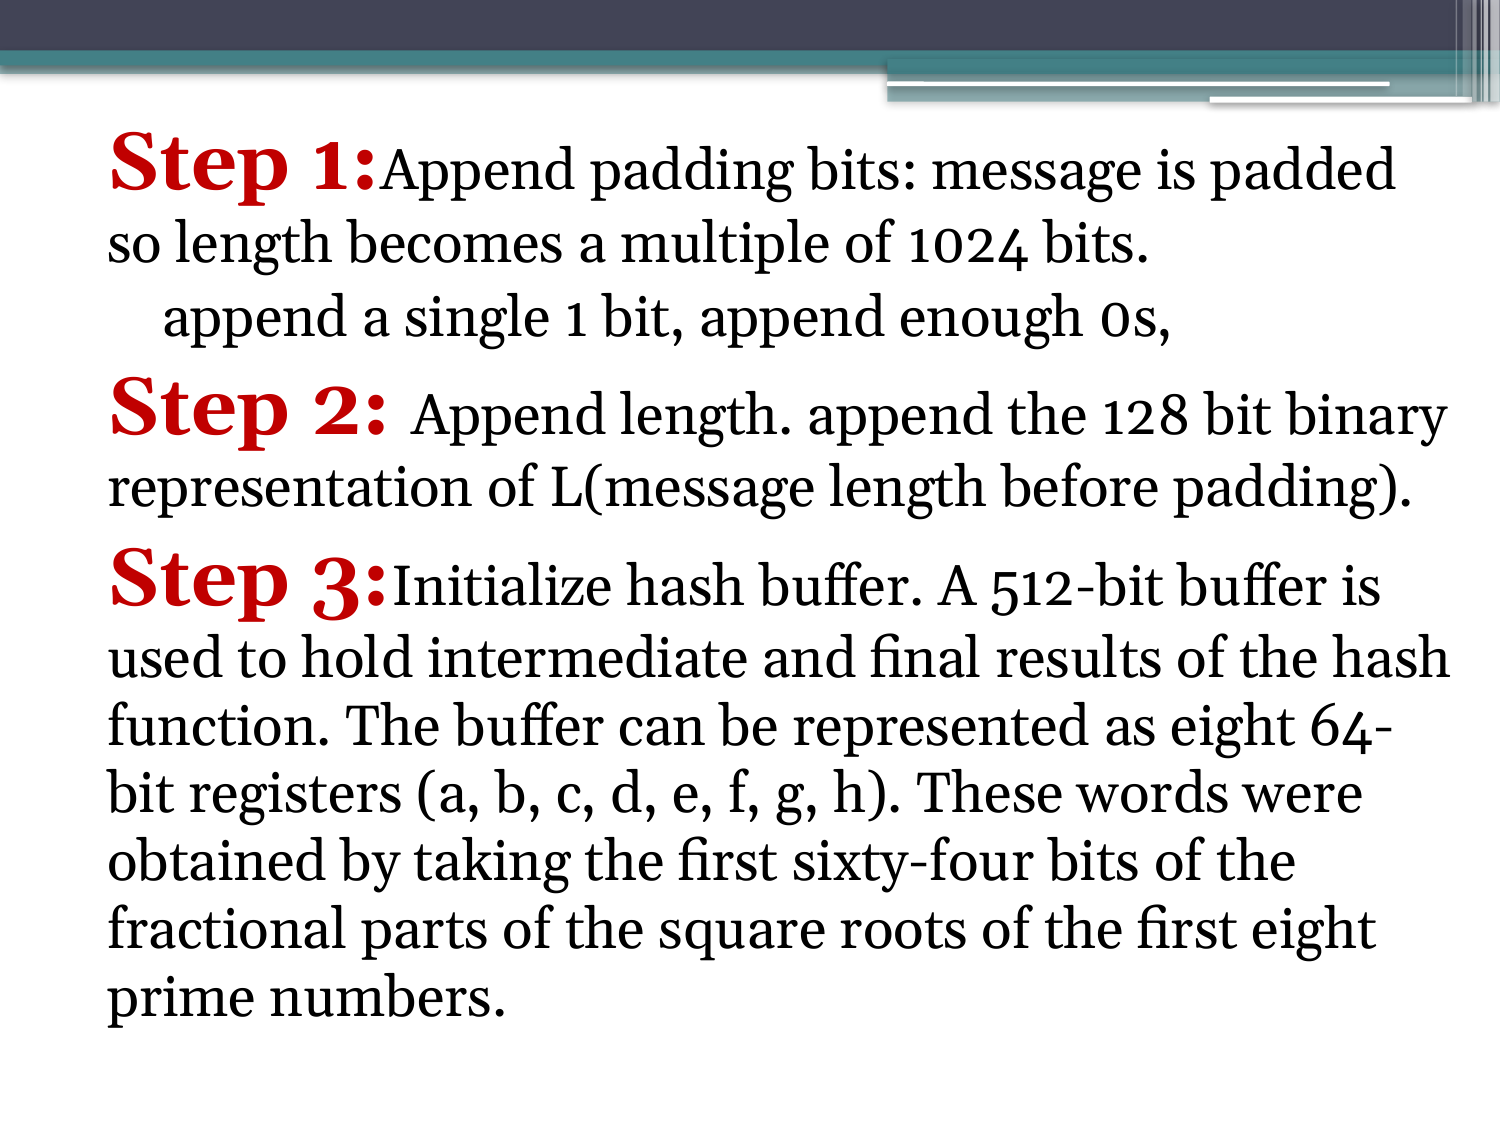

Step 1:Append padding bits: message is padded so length becomes a multiple of 1024 bits.
    append a single 1 bit, append enough 0s,
Step 2: Append length. append the 128 bit binary representation of L(message length before padding).
Step 3:Initialize hash buffer. A 512-bit buffer is used to hold intermediate and final results of the hash function. The buffer can be represented as eight 64-bit registers (a, b, c, d, e, f, g, h). These words were obtained by taking the first sixty-four bits of the fractional parts of the square roots of the first eight prime numbers.